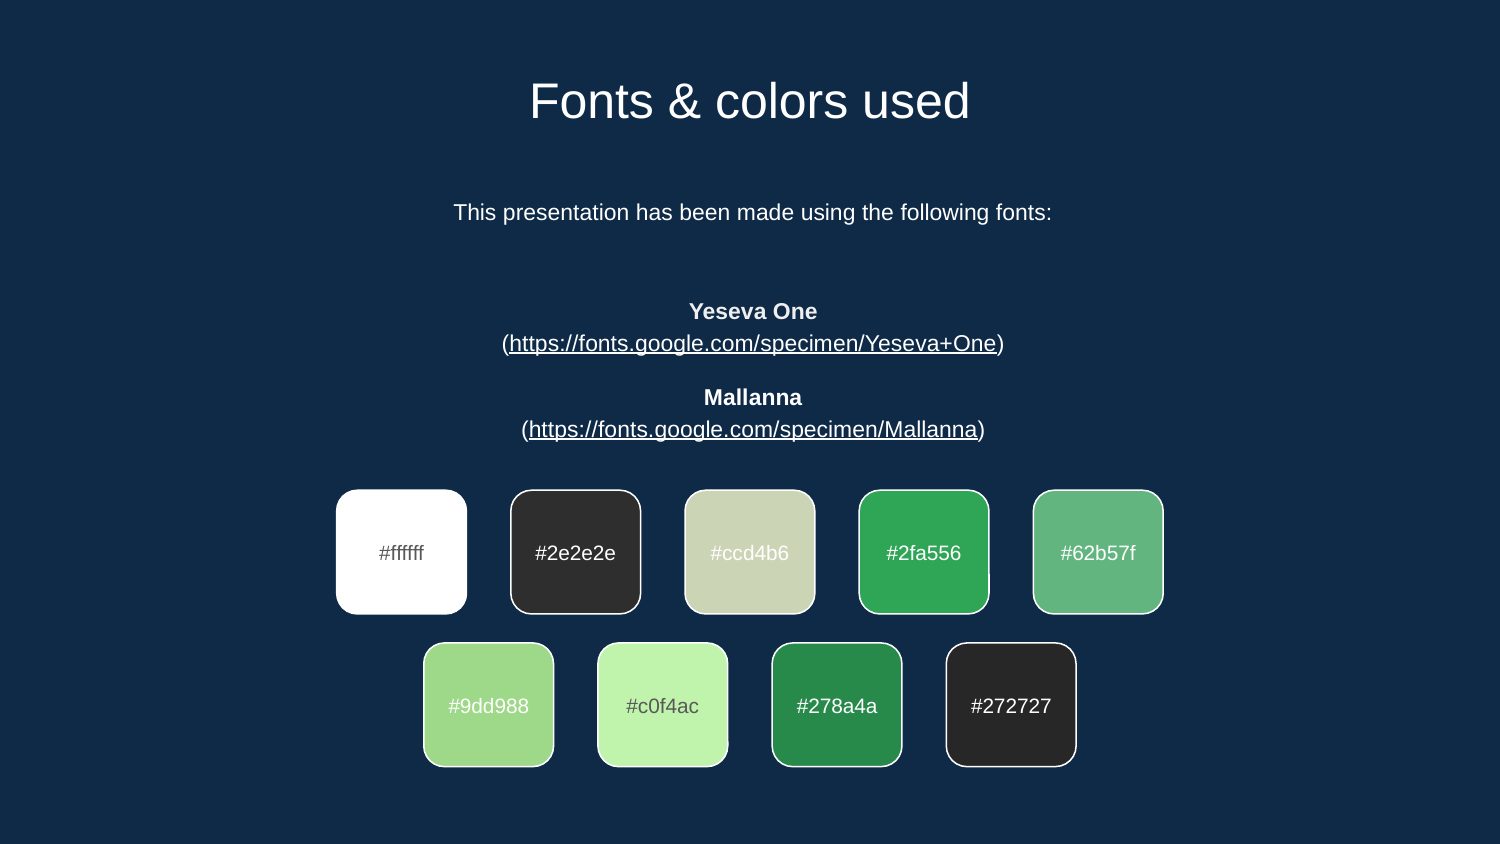

# Fonts & colors used
This presentation has been made using the following fonts:

Yeseva One
(https://fonts.google.com/specimen/Yeseva+One)

Mallanna
(https://fonts.google.com/specimen/Mallanna)

#ffffff
#2e2e2e
#ccd4b6
#2fa556
#62b57f

#9dd988
#c0f4ac
#278a4a
#272727